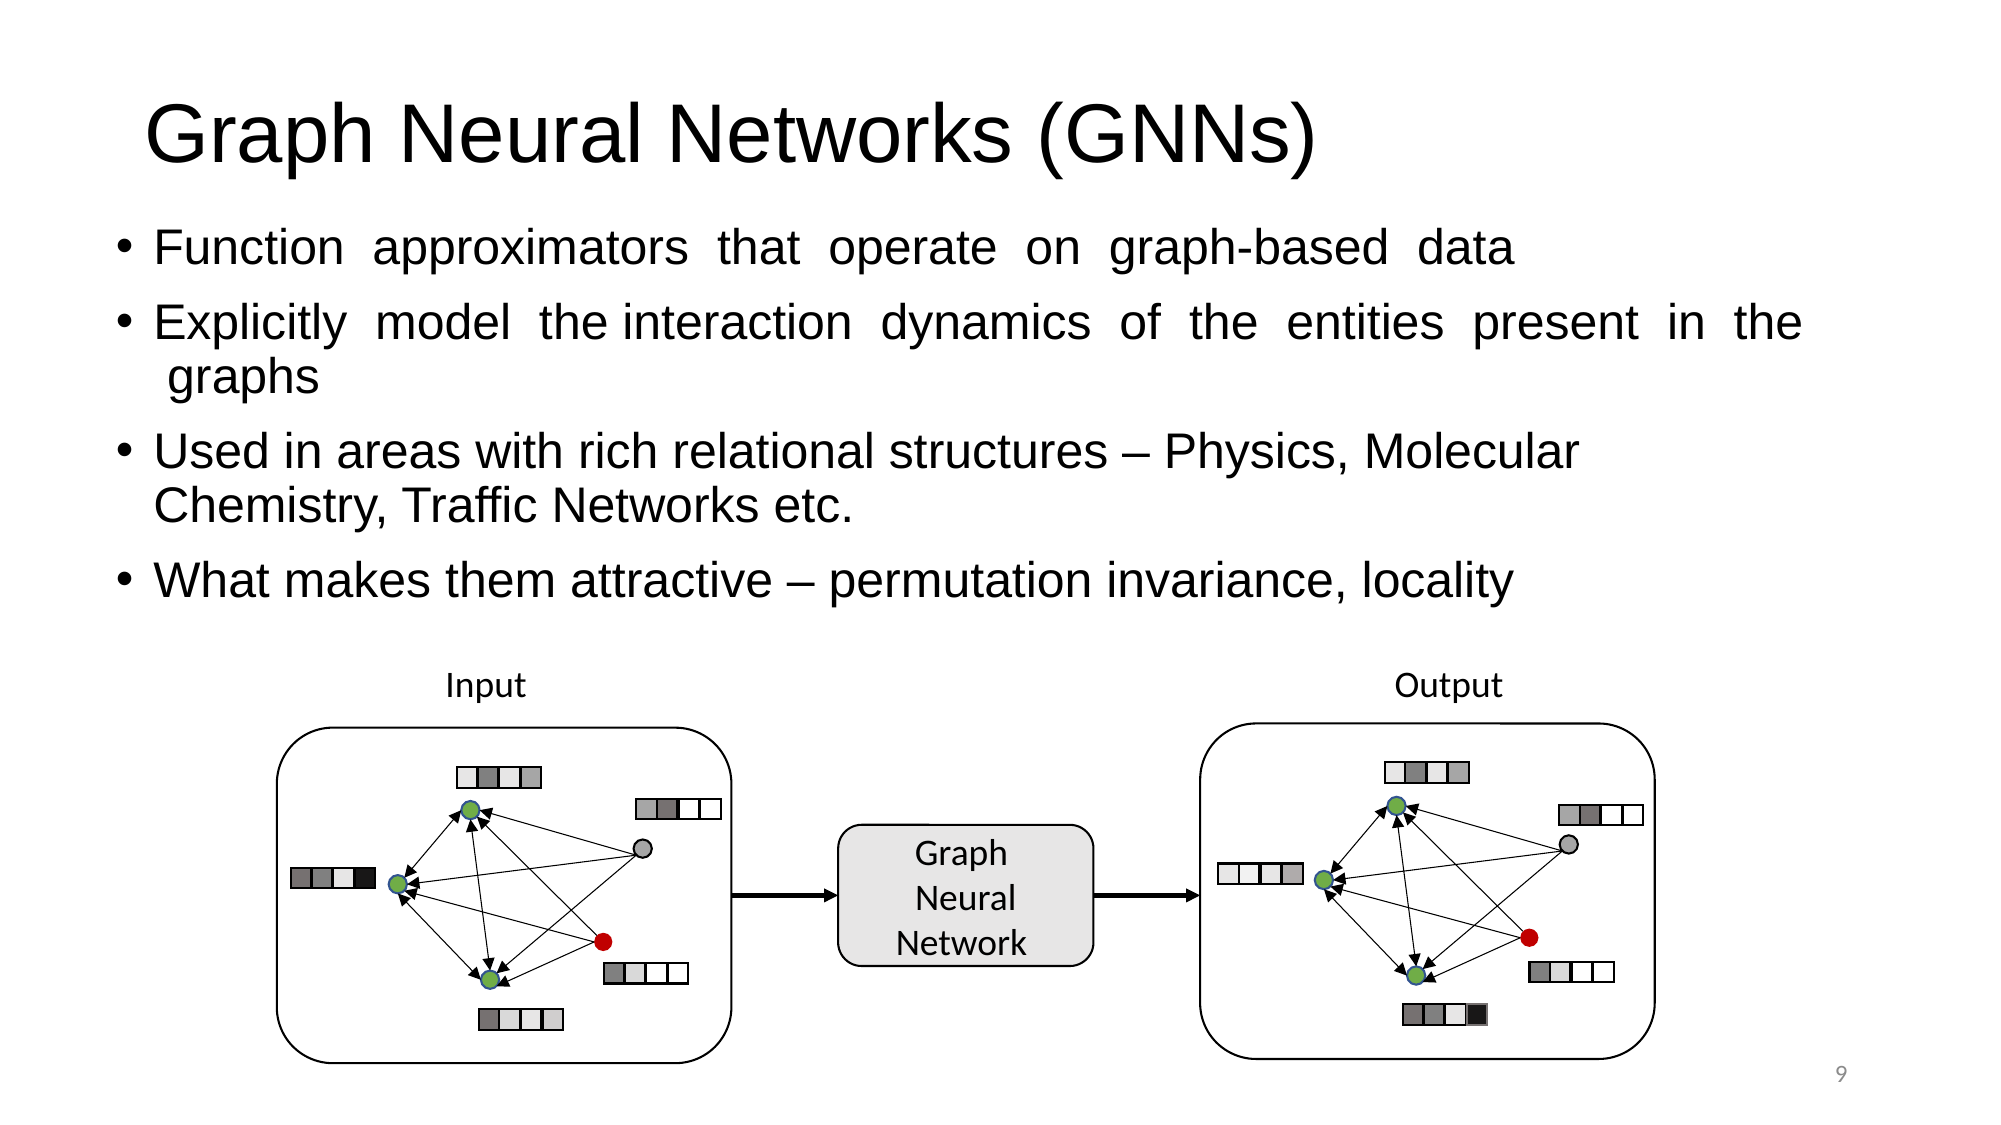

# Graph Neural Networks (GNNs)
Function  approximators  that  operate  on  graph-based  data
Explicitly  model  the interaction  dynamics  of  the  entities  present  in  the  graphs
Used in areas with rich relational structures – Physics, Molecular Chemistry, Traffic Networks etc.
What makes them attractive – permutation invariance, locality

Input
Output

Graph
Neural
Network
9